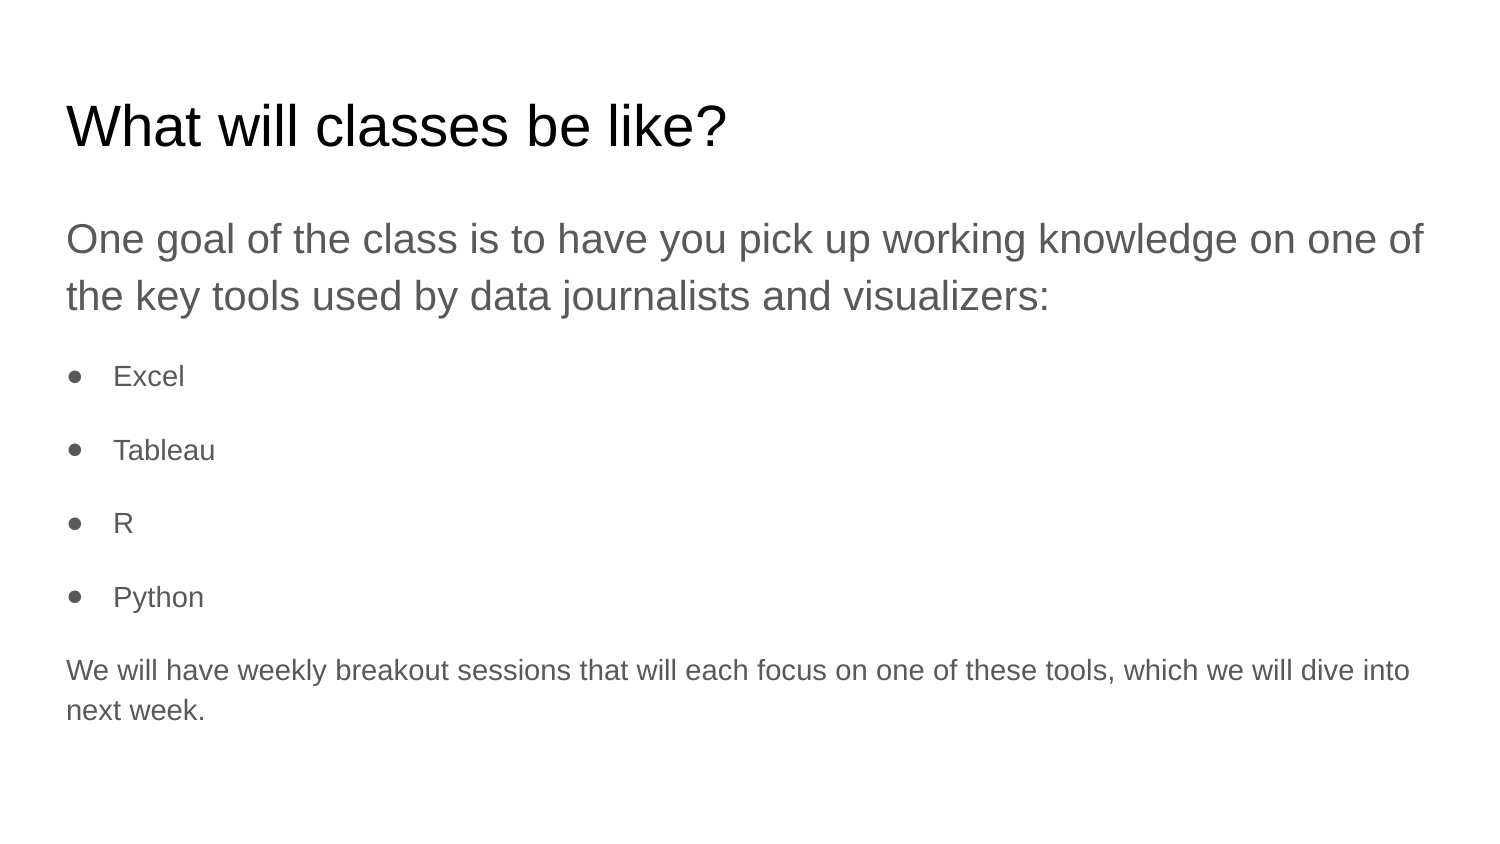

# What will classes be like?
One goal of the class is to have you pick up working knowledge on one of the key tools used by data journalists and visualizers:
Excel
Tableau
R
Python
We will have weekly breakout sessions that will each focus on one of these tools, which we will dive into next week.